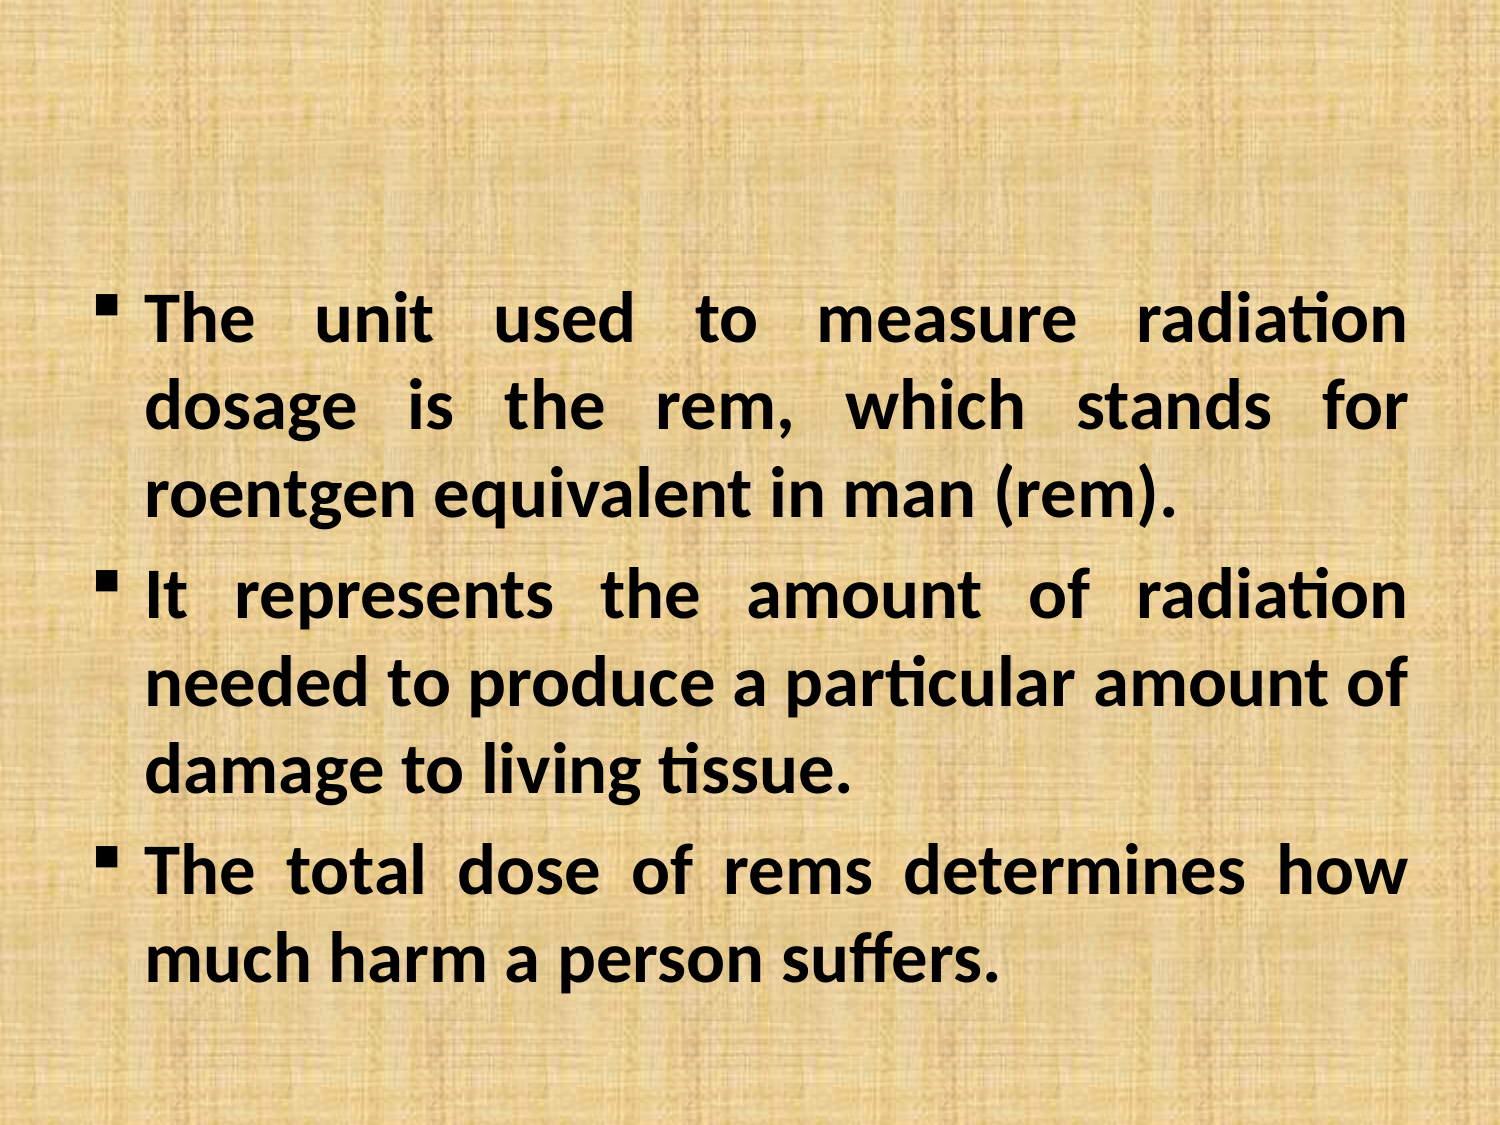

#
The unit used to measure radiation dosage is the rem, which stands for roentgen equivalent in man (rem).
It represents the amount of radiation needed to produce a particular amount of damage to living tissue.
The total dose of rems determines how much harm a person suffers.